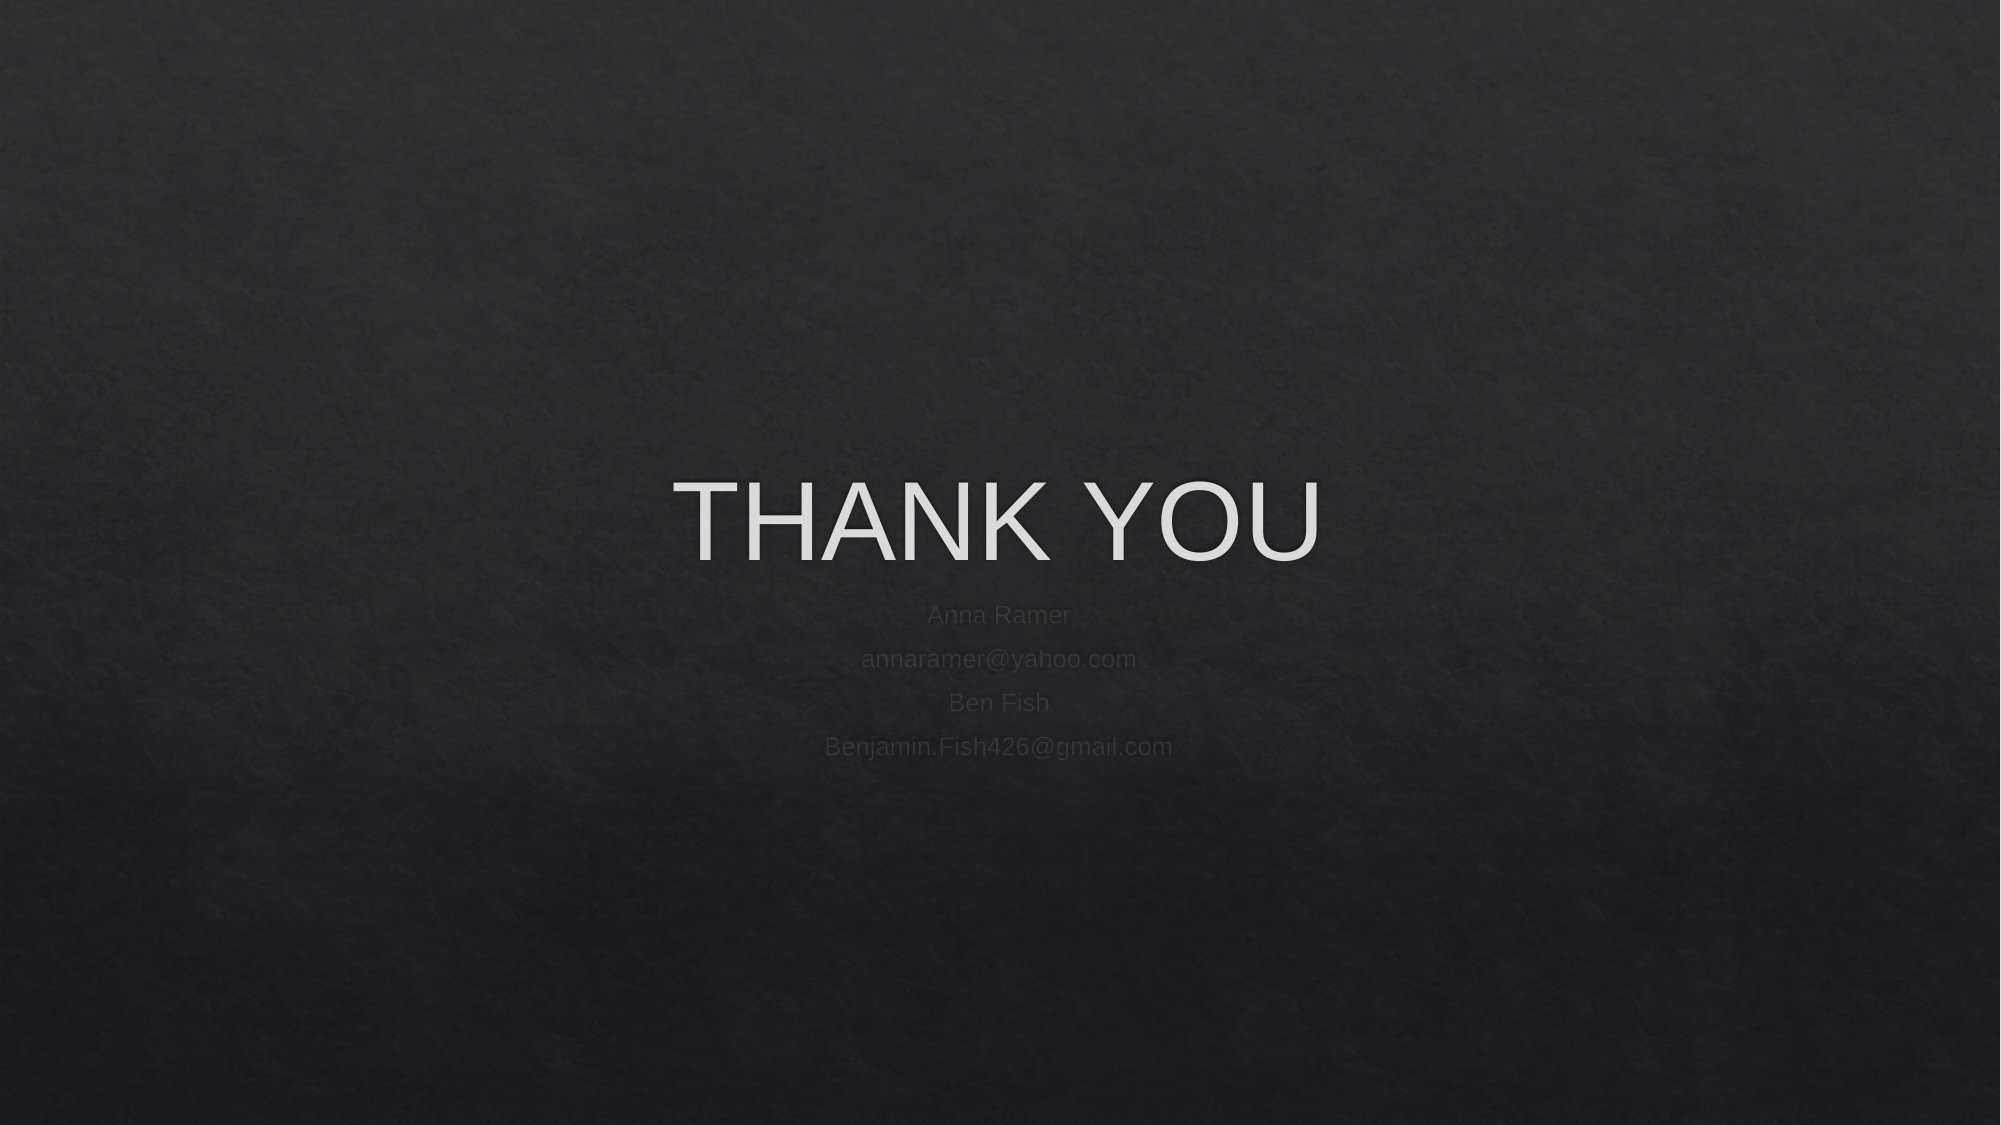

# THANK YOU
Anna Ramer
annaramer@yahoo.com
Ben Fish
Benjamin.Fish426@gmail.com